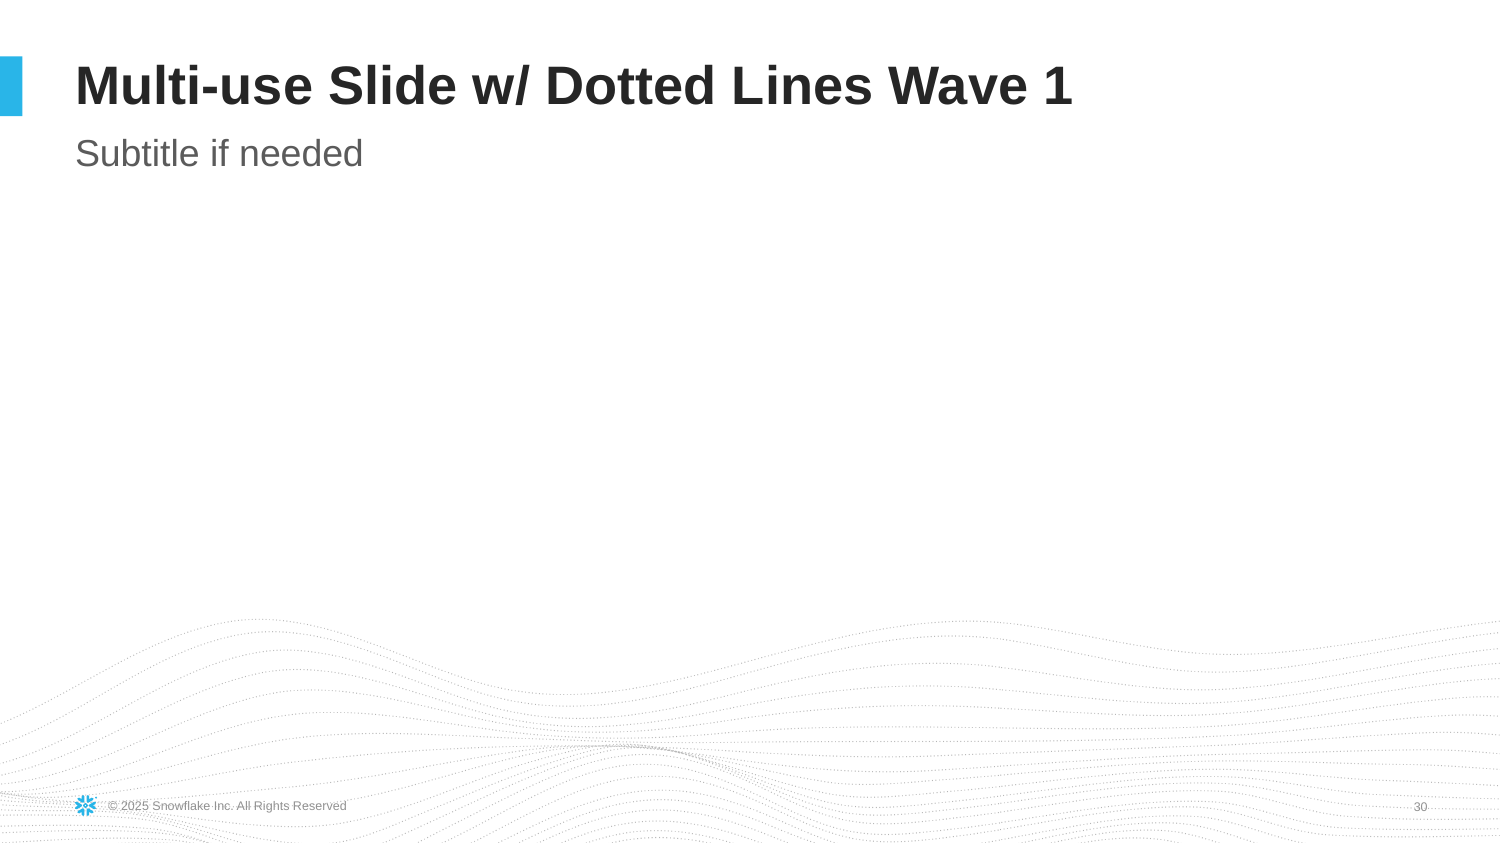

# Multi-use Slide w/ Dotted Lines Wave 1
Subtitle if needed
30